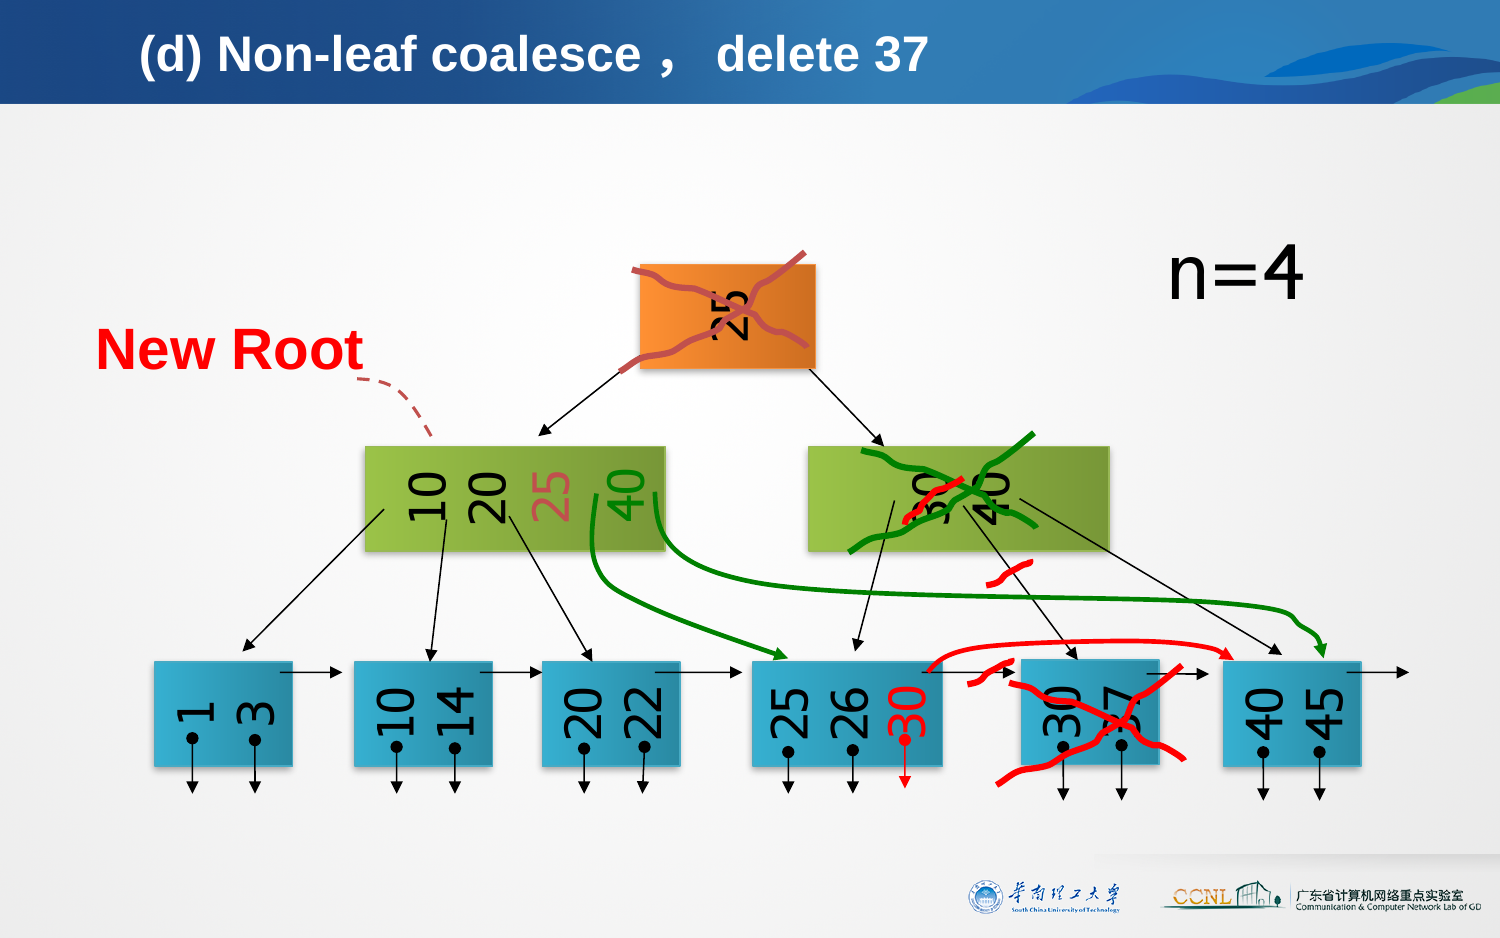

# (d) Non-leaf coalesce，delete 37
n=4
25

New Root

25

10
20

30
40

40

30

25
26

30
37
1
3
10
14
20
22
40
45